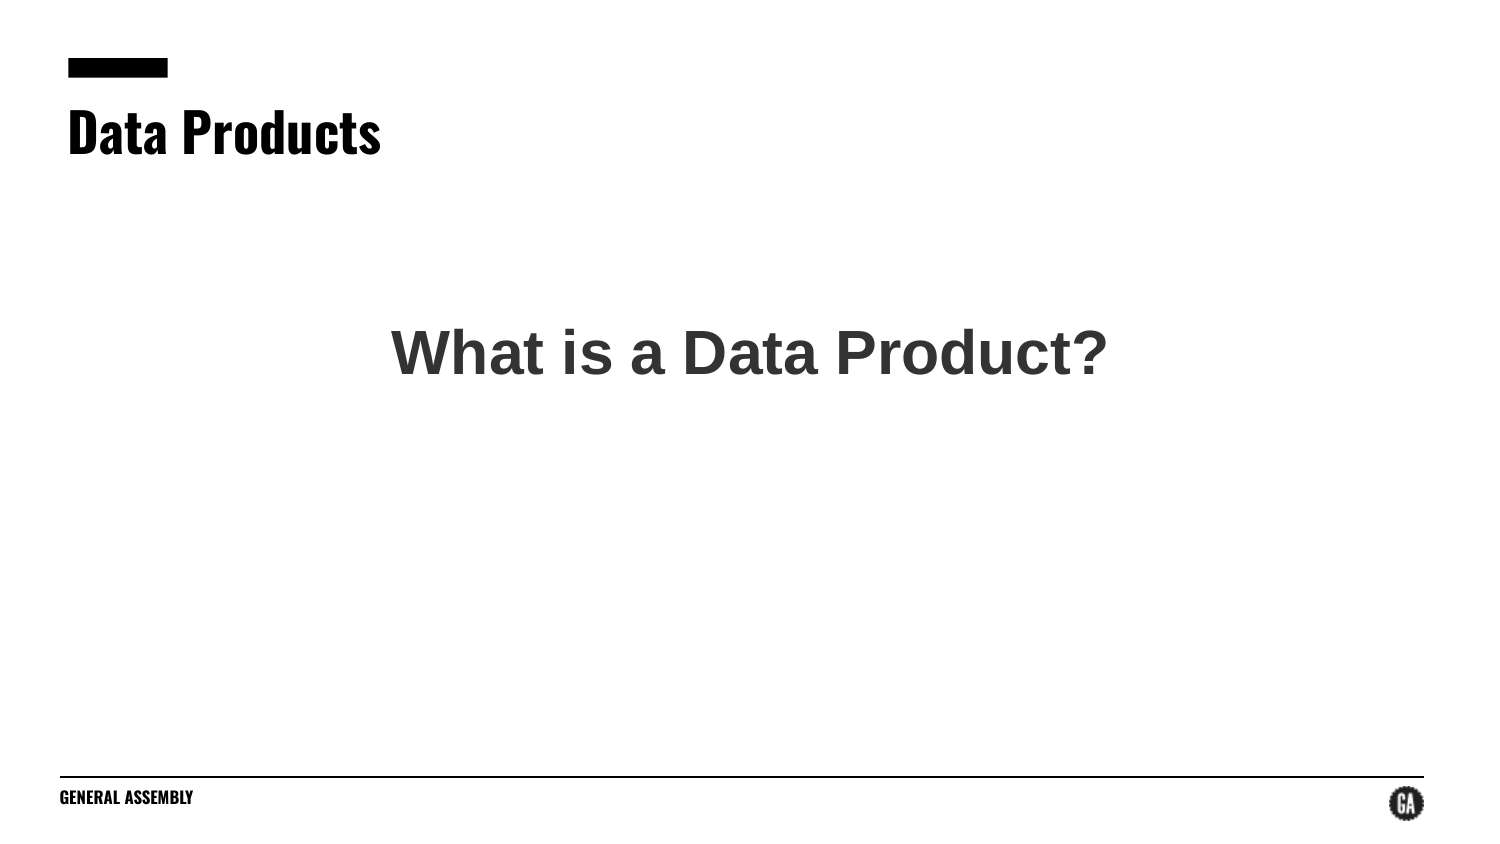

# Data Products

What is a Data Product?